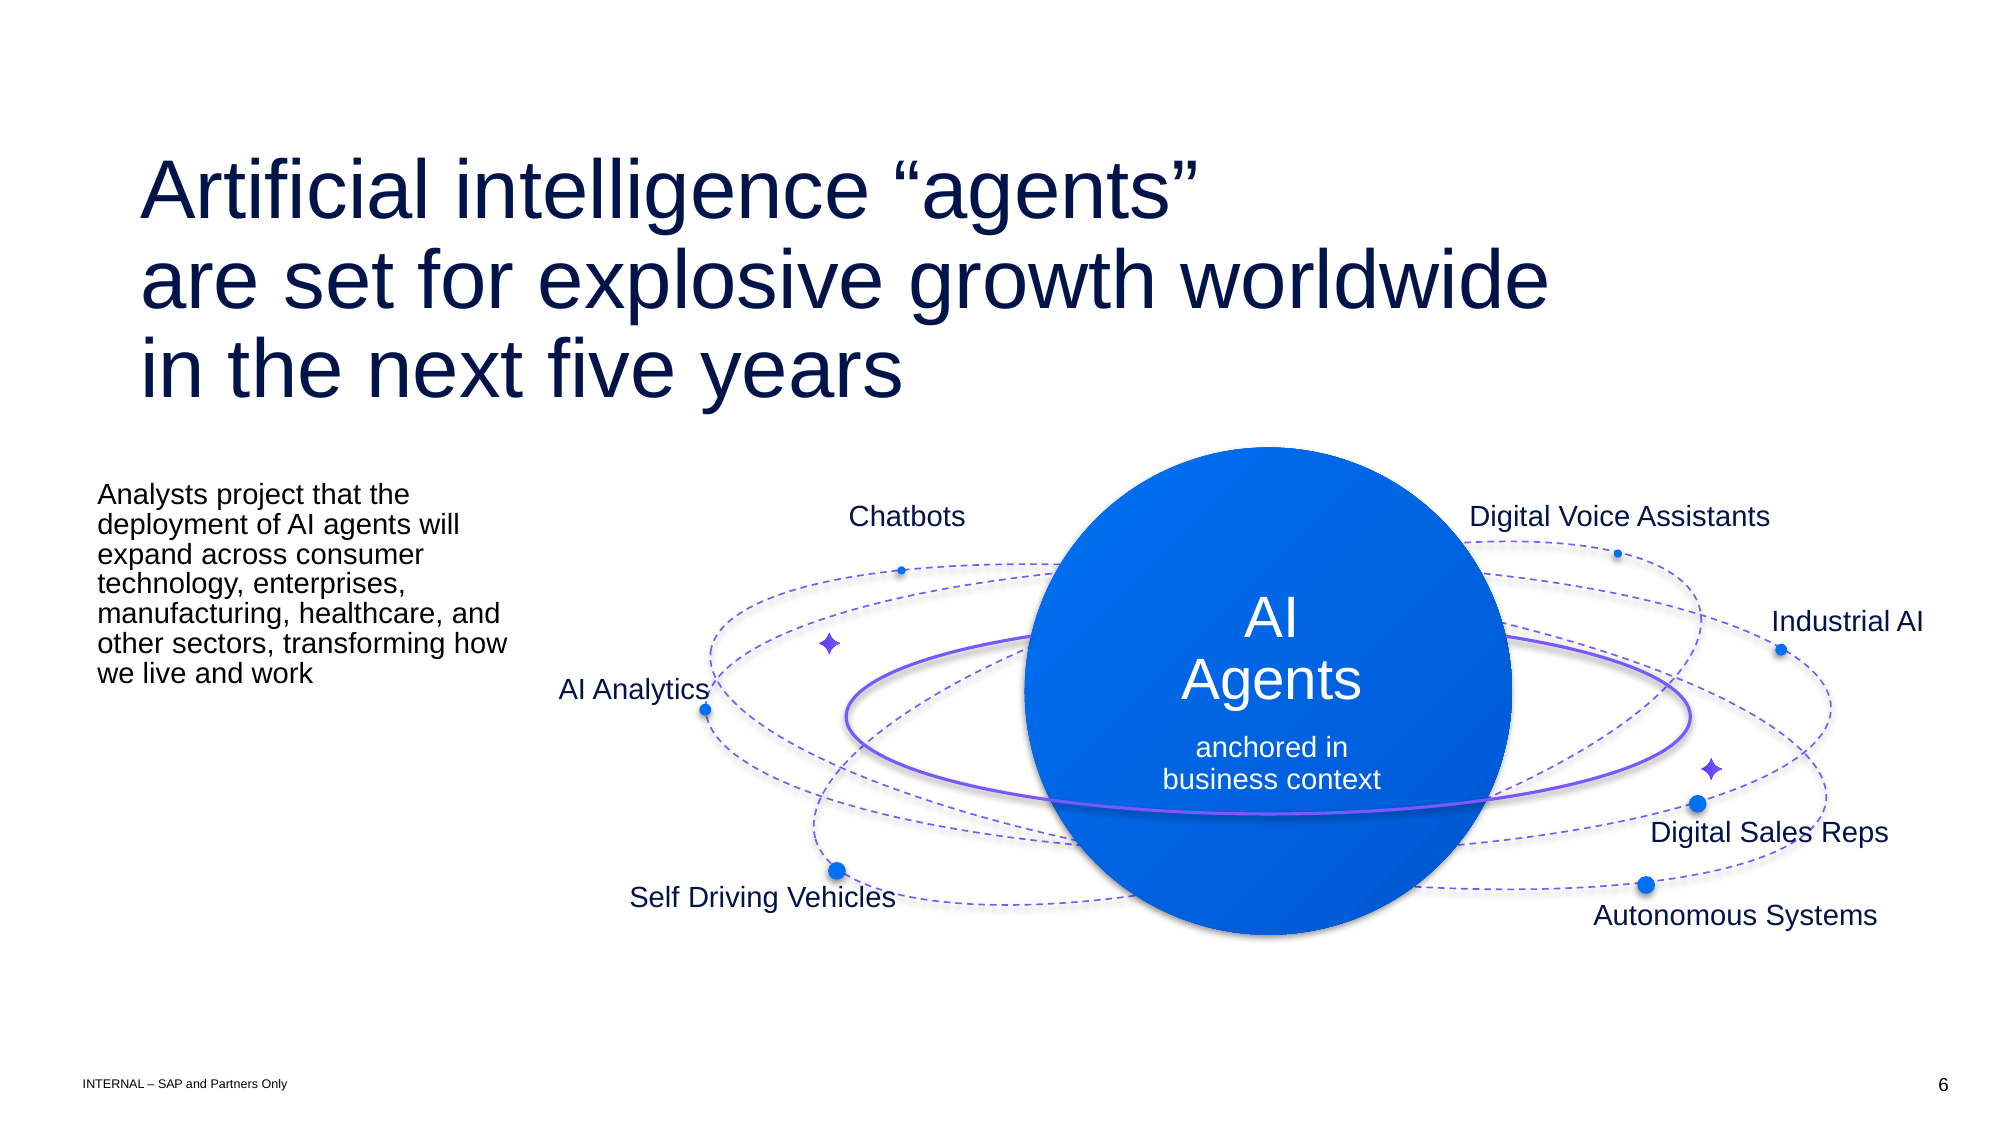

Artificial intelligence “agents”
are set for explosive growth worldwide
in the next five years

Analysts project that the deployment of AI agents will expand across consumer technology, enterprises, manufacturing, healthcare, and other sectors, transforming how we live and work
Chatbots
Digital Voice Assistants

AI
Agents
anchored in
business context
Industrial AI

AI Analytics

Digital Sales Reps

Self Driving Vehicles
Autonomous Systems